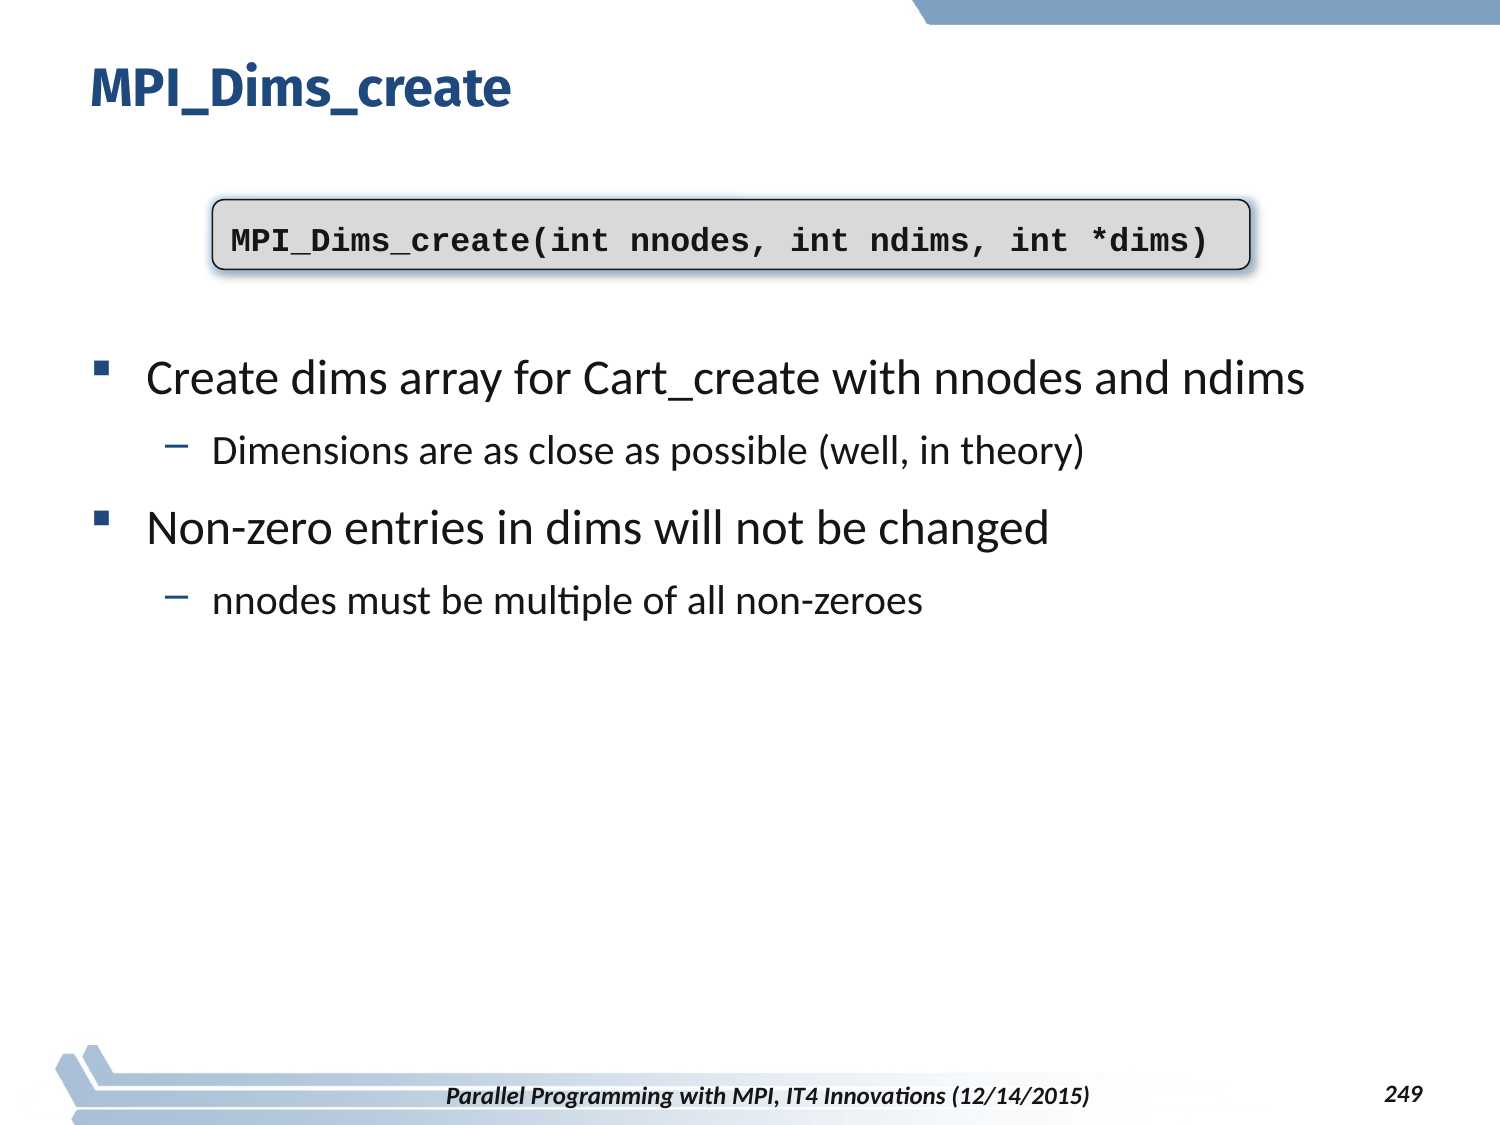

# MPI_Dims_create
MPI_Dims_create(int nnodes, int ndims, int *dims)
Create dims array for Cart_create with nnodes and ndims
Dimensions are as close as possible (well, in theory)
Non-zero entries in dims will not be changed
nnodes must be multiple of all non-zeroes

249
Parallel Programming with MPI, IT4 Innovations (12/14/2015)